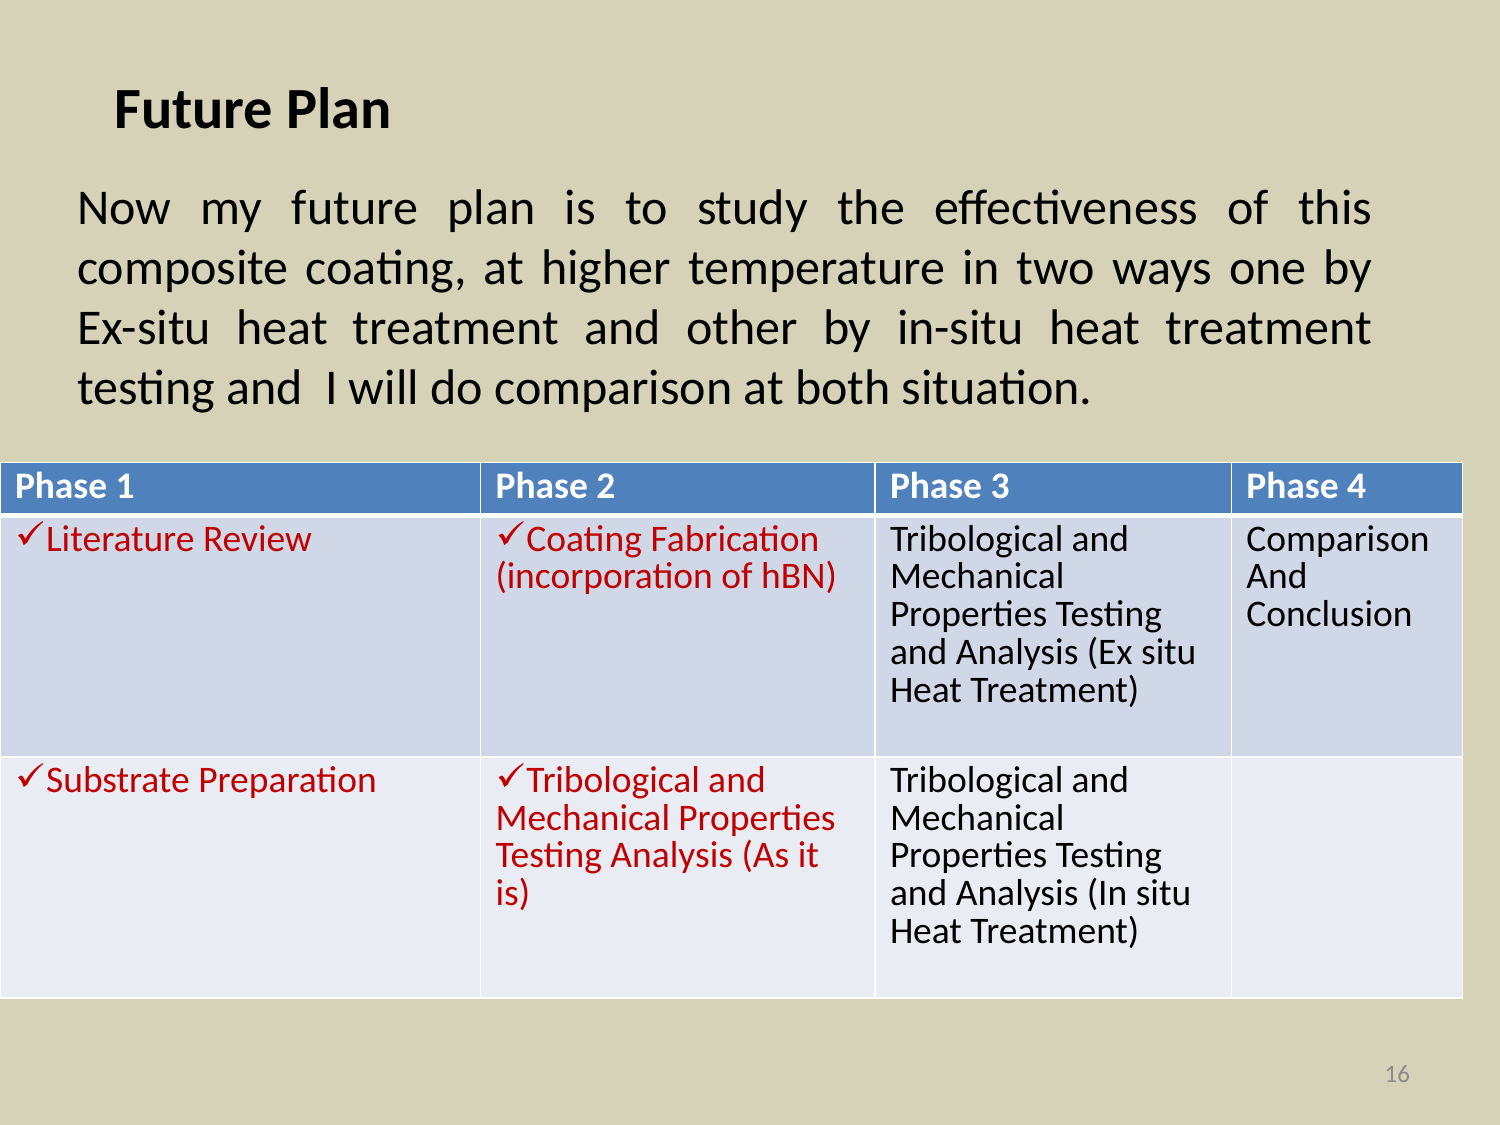

Future Plan
Now my future plan is to study the effectiveness of this composite coating, at higher temperature in two ways one by Ex-situ heat treatment and other by in-situ heat treatment testing and  I will do comparison at both situation.
| Phase 1 | Phase 2 | Phase 3 | Phase 4 |
| --- | --- | --- | --- |
| Literature Review | Coating Fabrication (incorporation of hBN) | Tribological and Mechanical Properties Testing and Analysis (Ex situ Heat Treatment) | Comparison And Conclusion |
| Substrate Preparation | Tribological and Mechanical Properties Testing Analysis (As it is) | Tribological and Mechanical Properties Testing and Analysis (In situ Heat Treatment) |  |
16